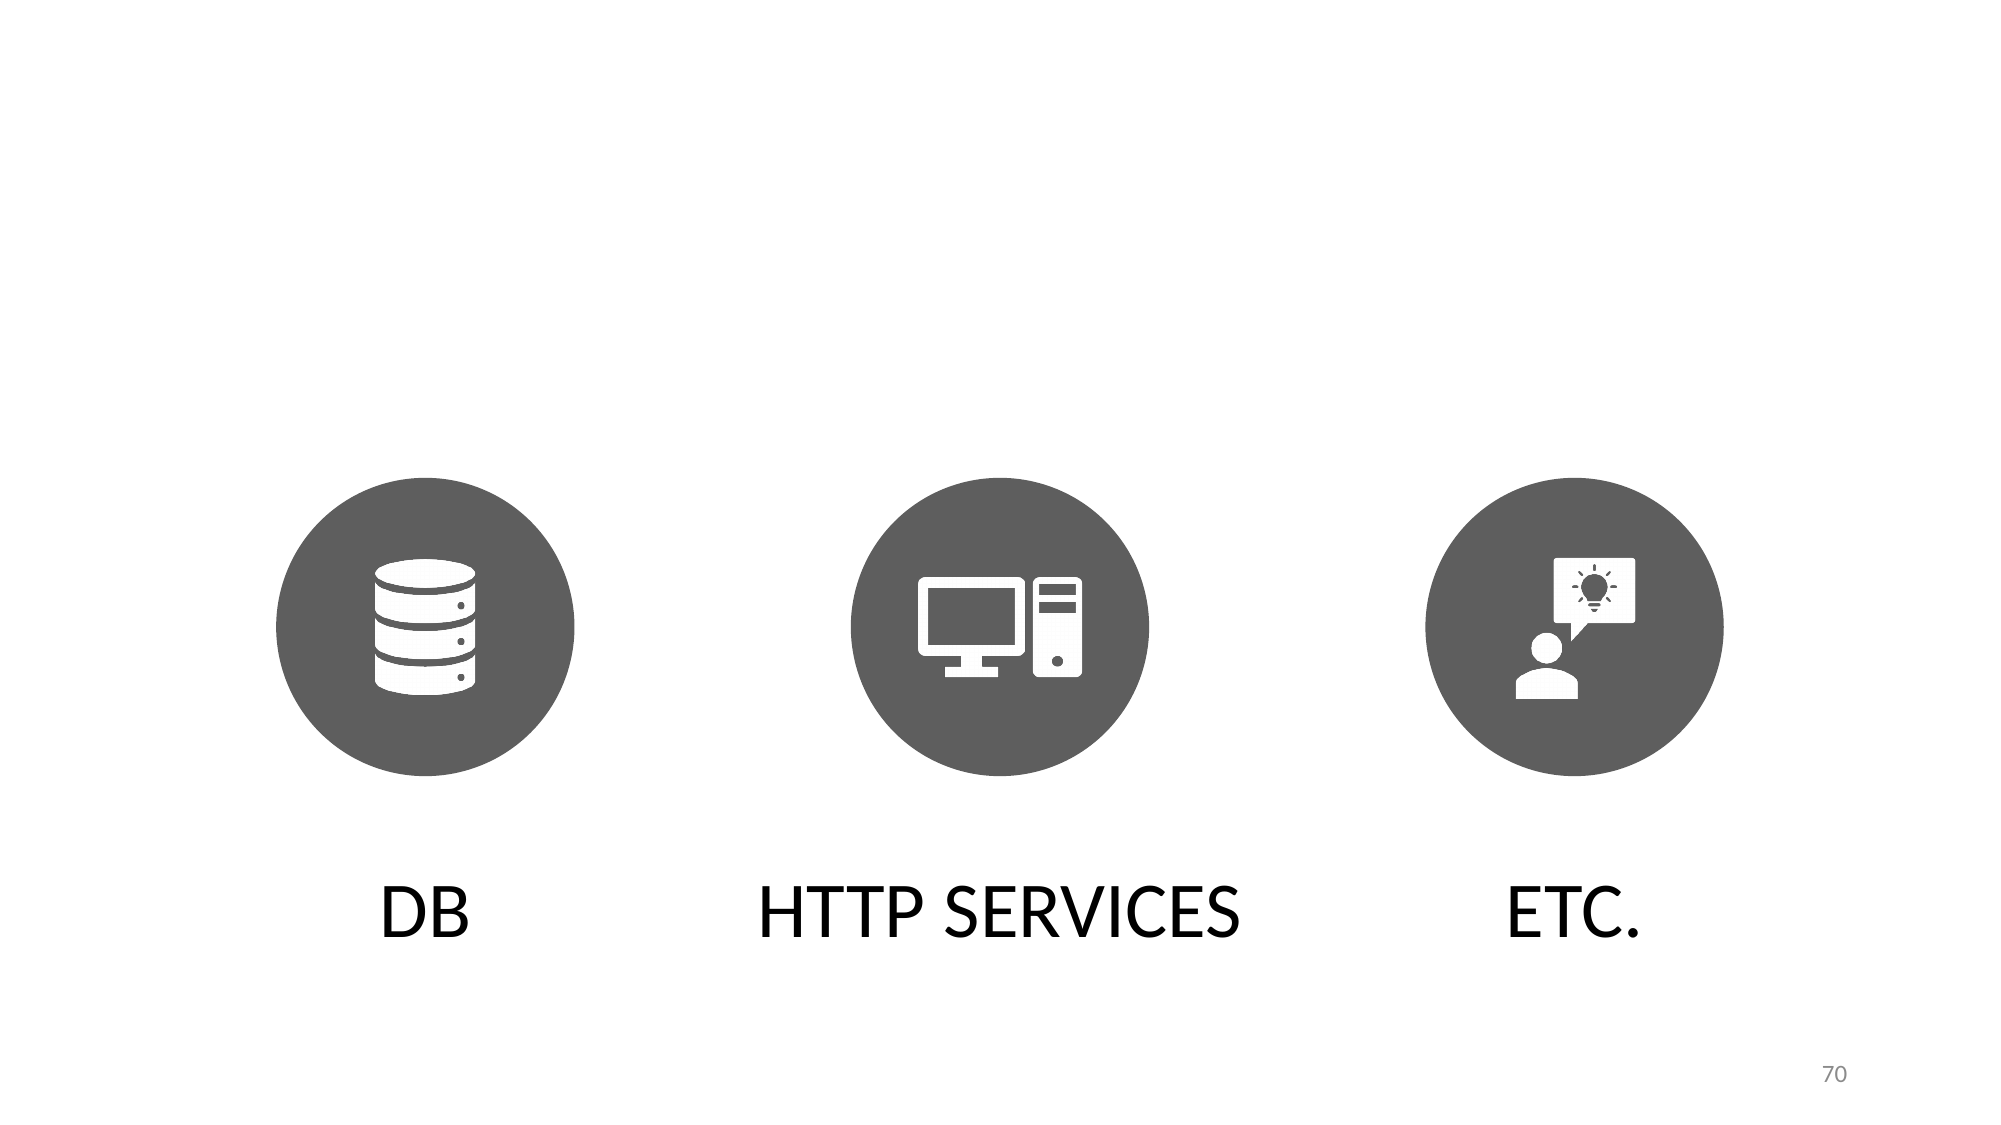

# Заглушки
DB
HTTP Services
etc.
70